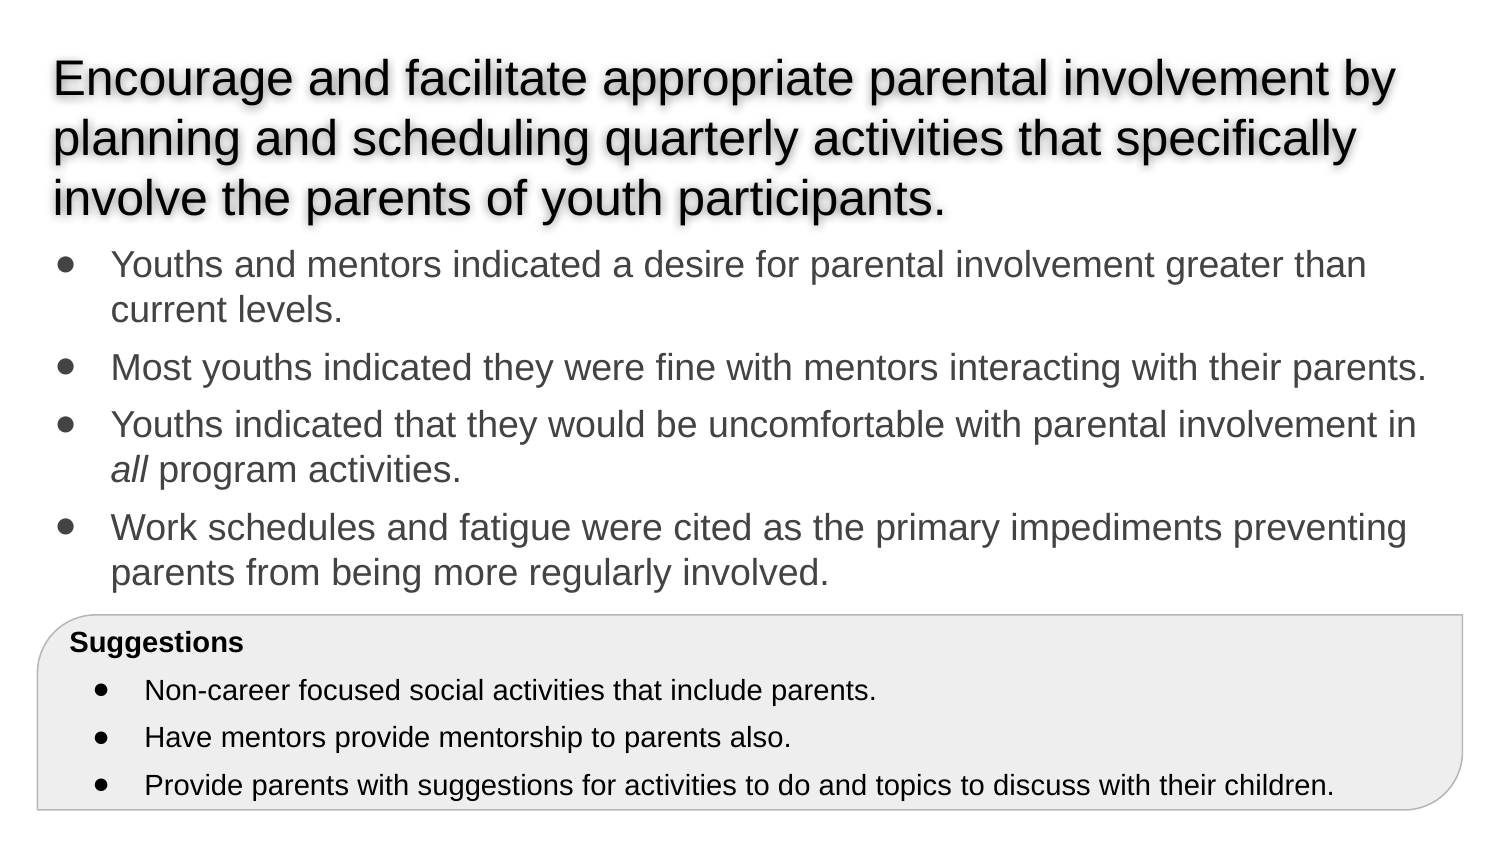

Encourage and facilitate appropriate parental involvement by planning and scheduling quarterly activities that specifically involve the parents of youth participants.
Youths and mentors indicated a desire for parental involvement greater than current levels.
Most youths indicated they were fine with mentors interacting with their parents.
Youths indicated that they would be uncomfortable with parental involvement in all program activities.
Work schedules and fatigue were cited as the primary impediments preventing parents from being more regularly involved.
Suggestions
Non-career focused social activities that include parents.
Have mentors provide mentorship to parents also.
Provide parents with suggestions for activities to do and topics to discuss with their children.